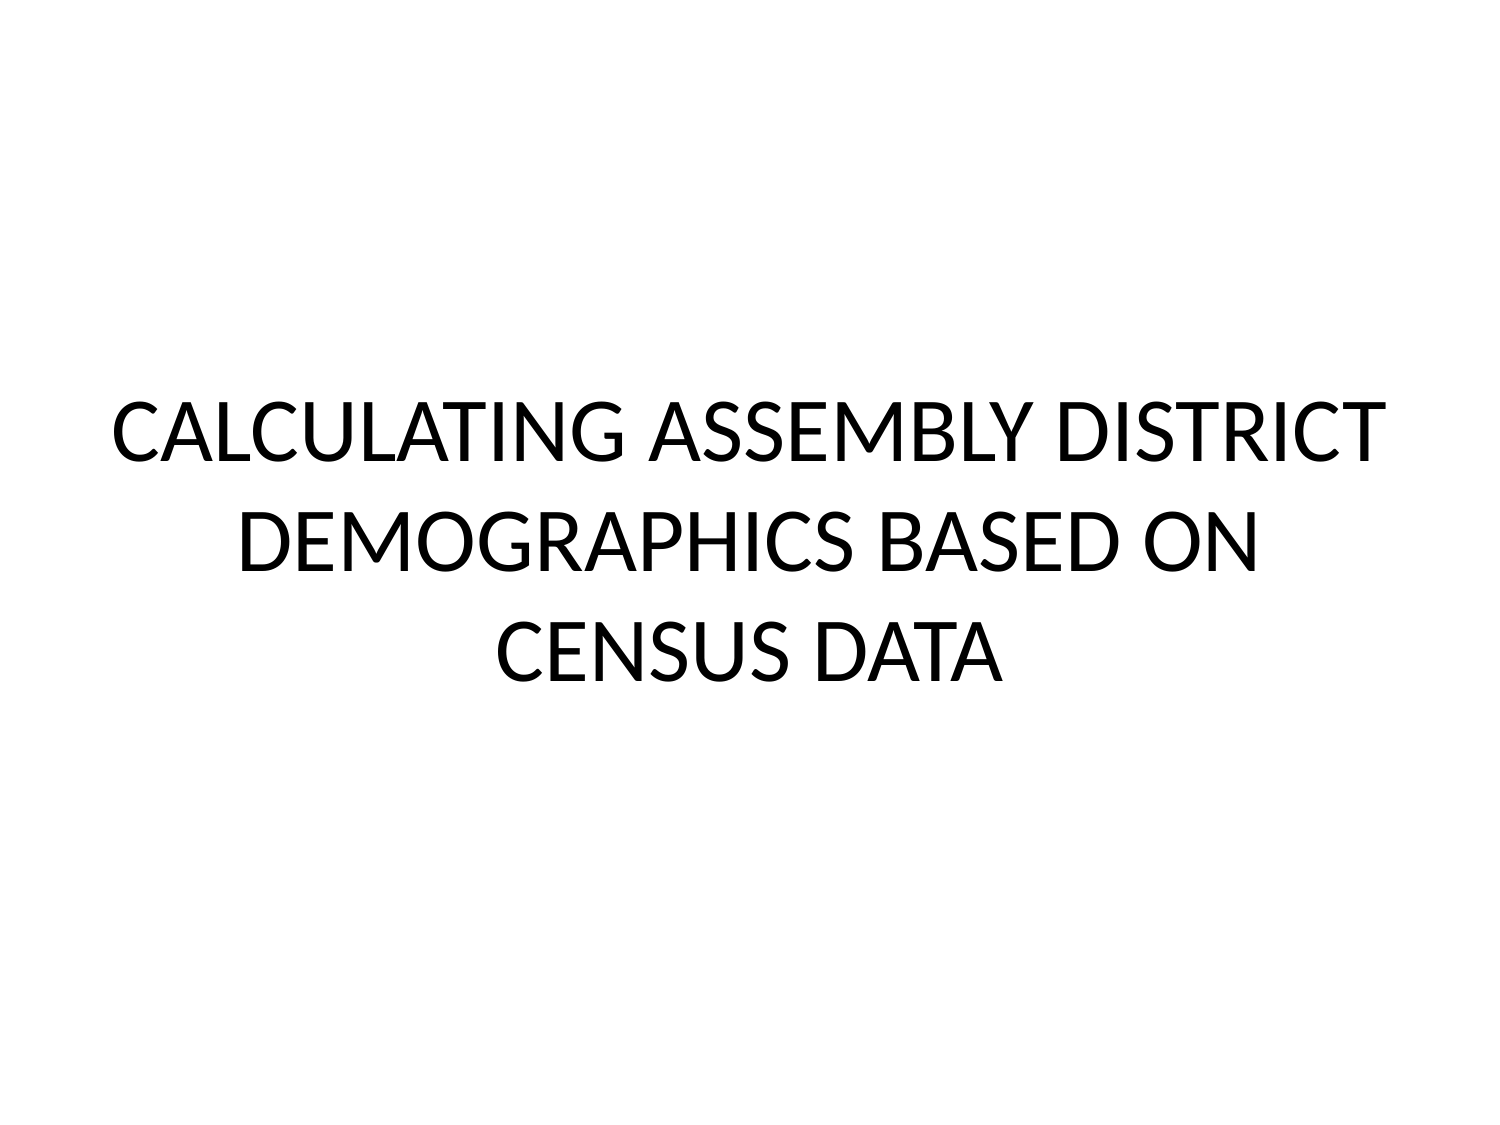

# CALCULATING ASSEMBLY DISTRICT DEMOGRAPHICS BASED ON CENSUS DATA